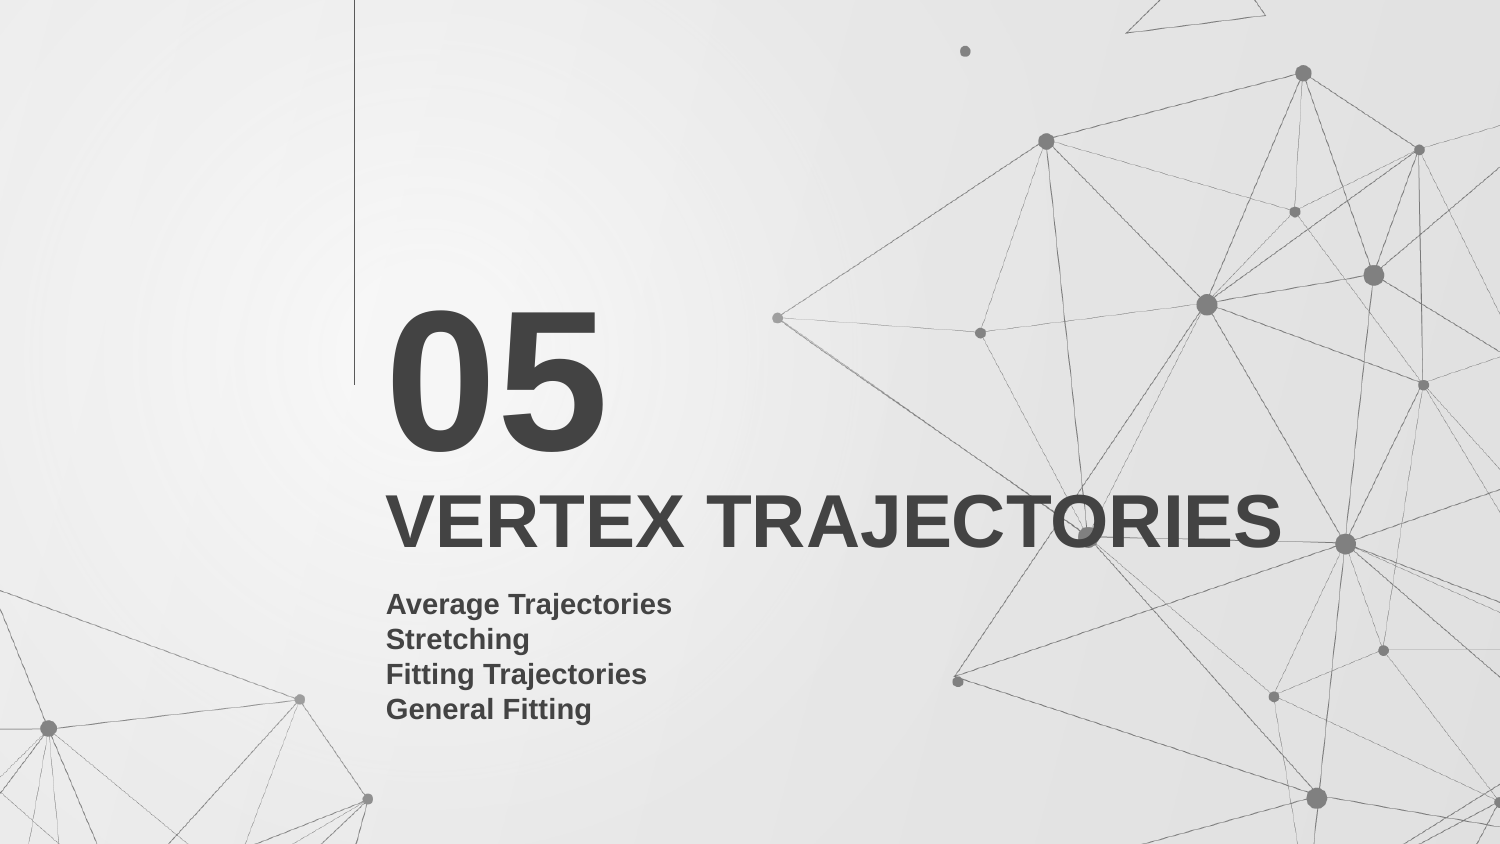

05
# VERTEX TRAJECTORIES
Average Trajectories
Stretching
Fitting Trajectories
General Fitting